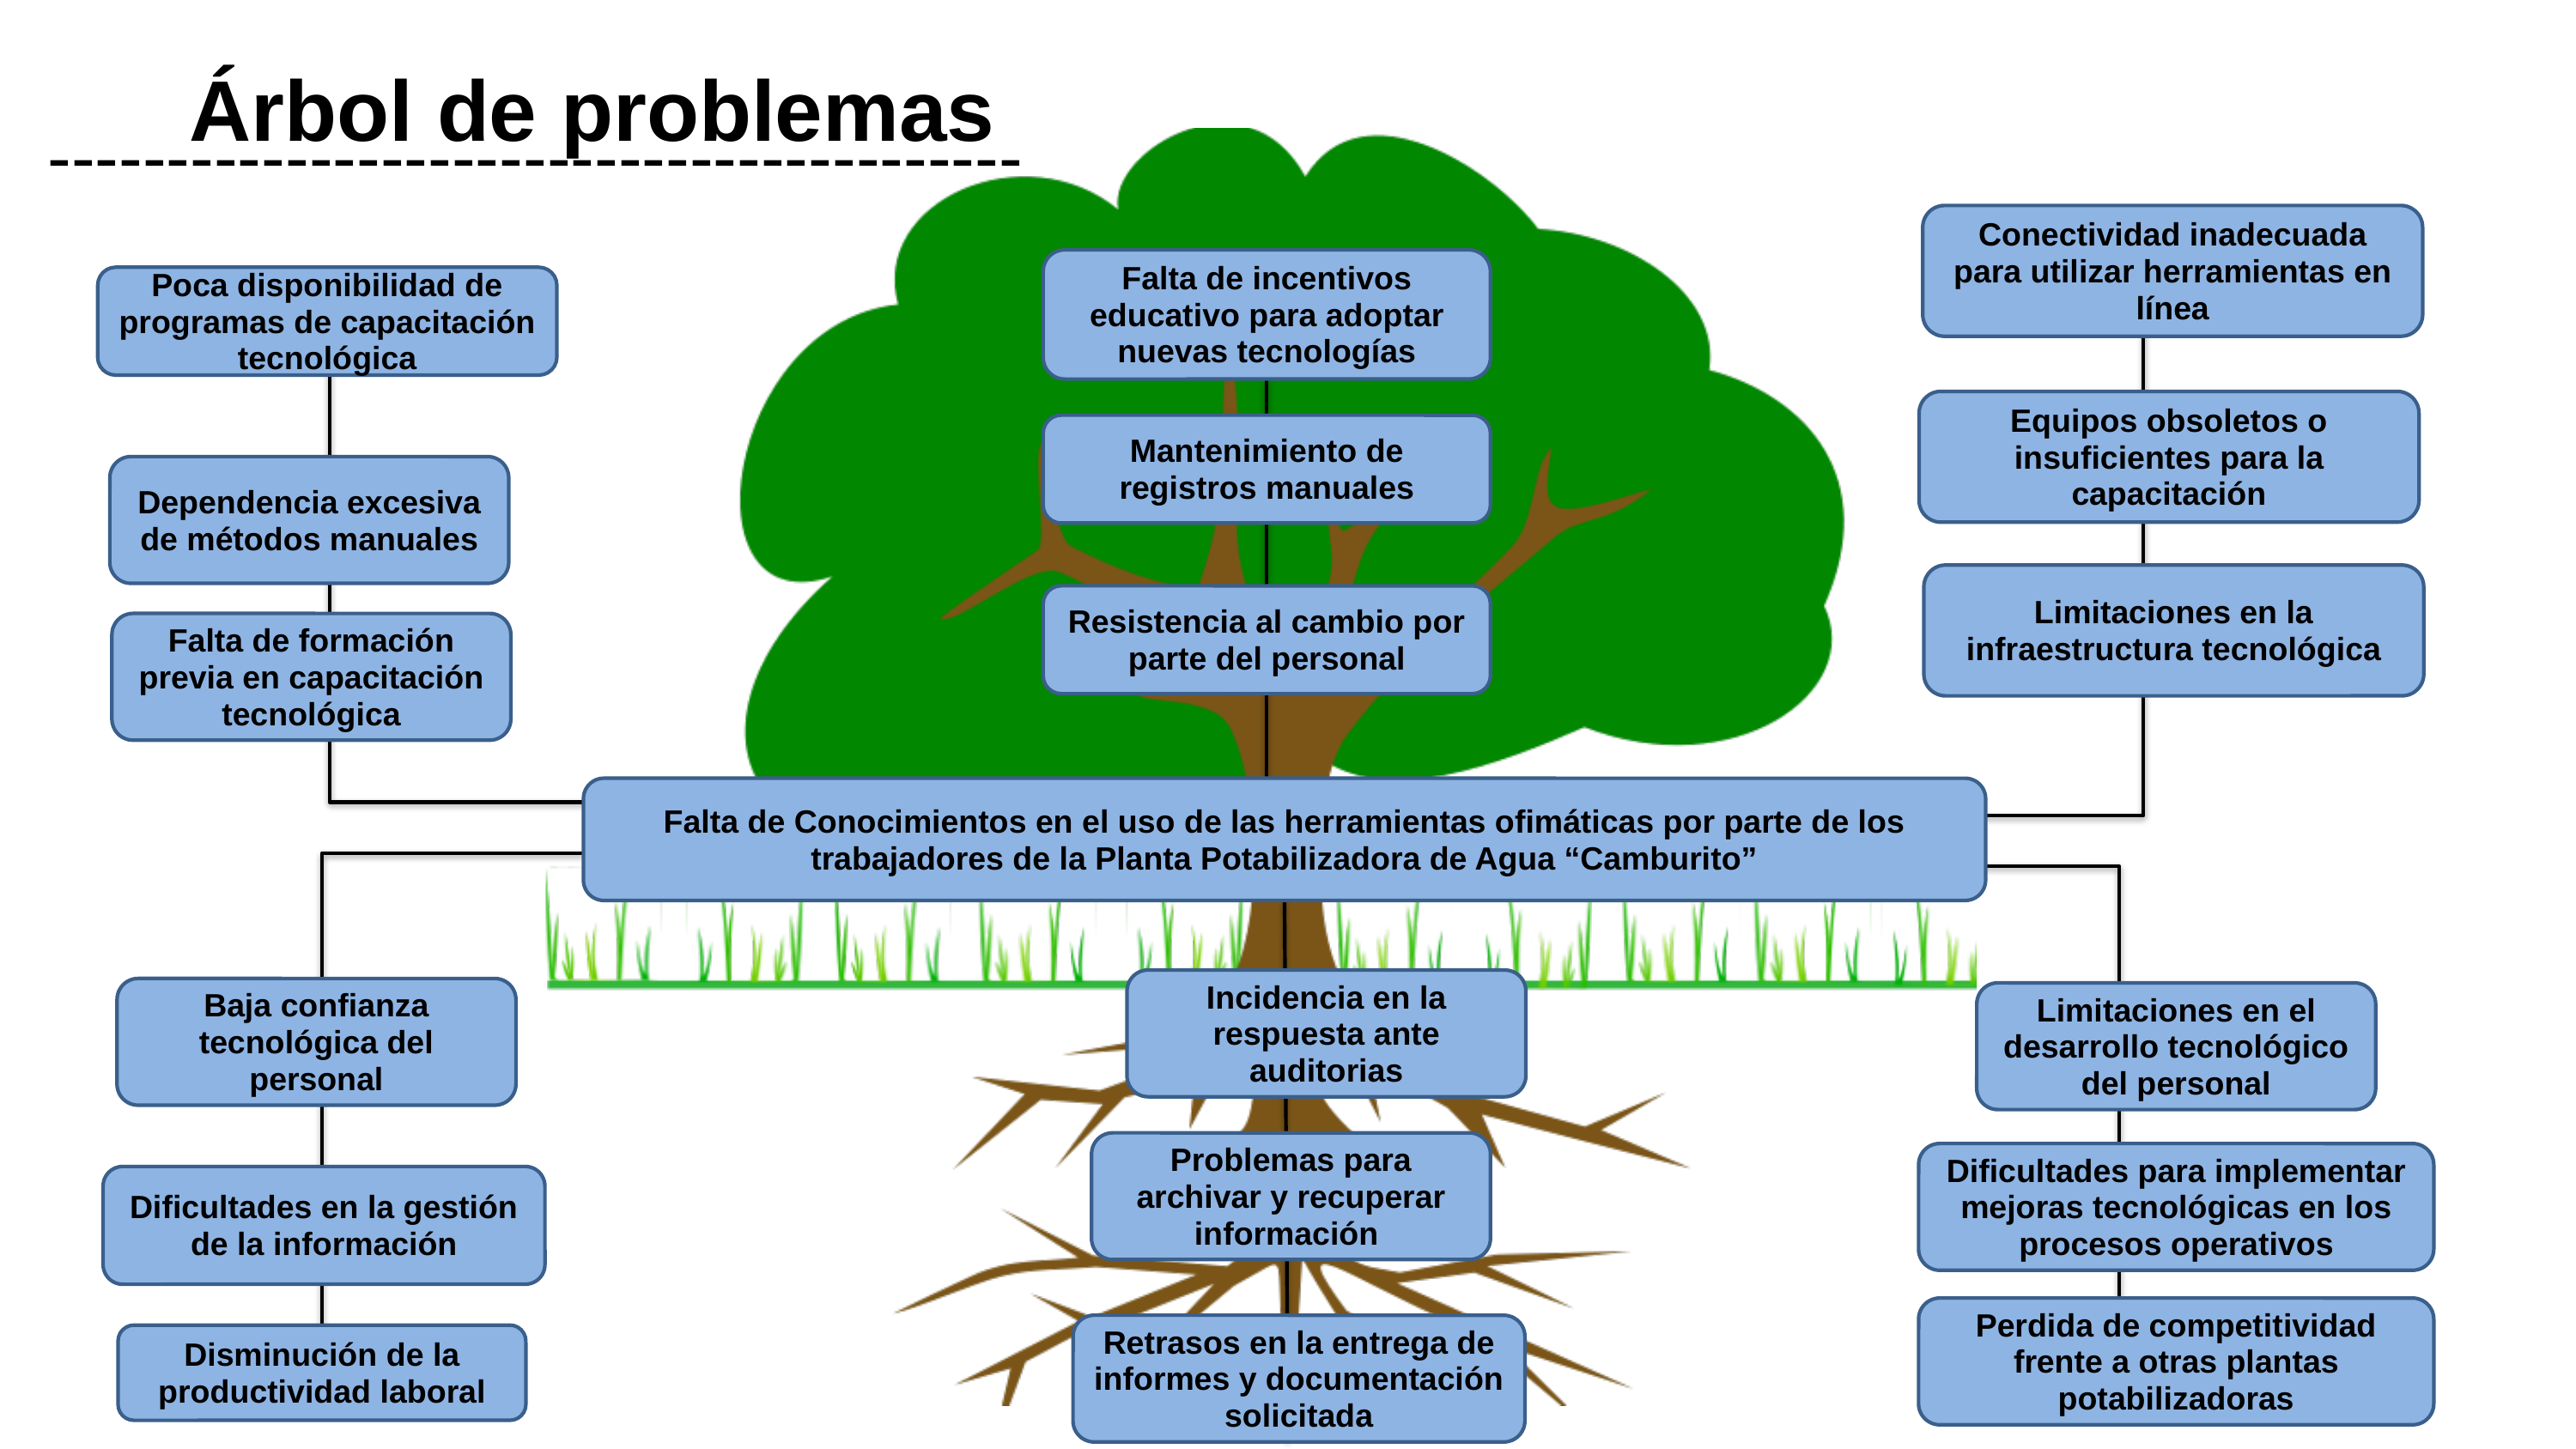

Árbol de problemas
    -----------------------------------------

Conectividad inadecuada para utilizar herramientas en línea
Falta de incentivos educativo para adoptar nuevas tecnologías
Poca disponibilidad de programas de capacitación tecnológica
Equipos obsoletos o insuficientes para la capacitación
Mantenimiento de registros manuales
Dependencia excesiva de métodos manuales
Limitaciones en la infraestructura tecnológica
Resistencia al cambio por parte del personal
Falta de formación previa en capacitación tecnológica
Falta de Conocimientos en el uso de las herramientas ofimáticas por parte de los trabajadores de la Planta Potabilizadora de Agua “Camburito”
Incidencia en la respuesta ante auditorias
Baja confianza tecnológica del personal
Limitaciones en el desarrollo tecnológico del personal
Problemas para archivar y recuperar información
Dificultades para implementar mejoras tecnológicas en los procesos operativos
Dificultades en la gestión de la información
Perdida de competitividad frente a otras plantas potabilizadoras
Retrasos en la entrega de informes y documentación solicitada
Disminución de la productividad laboral